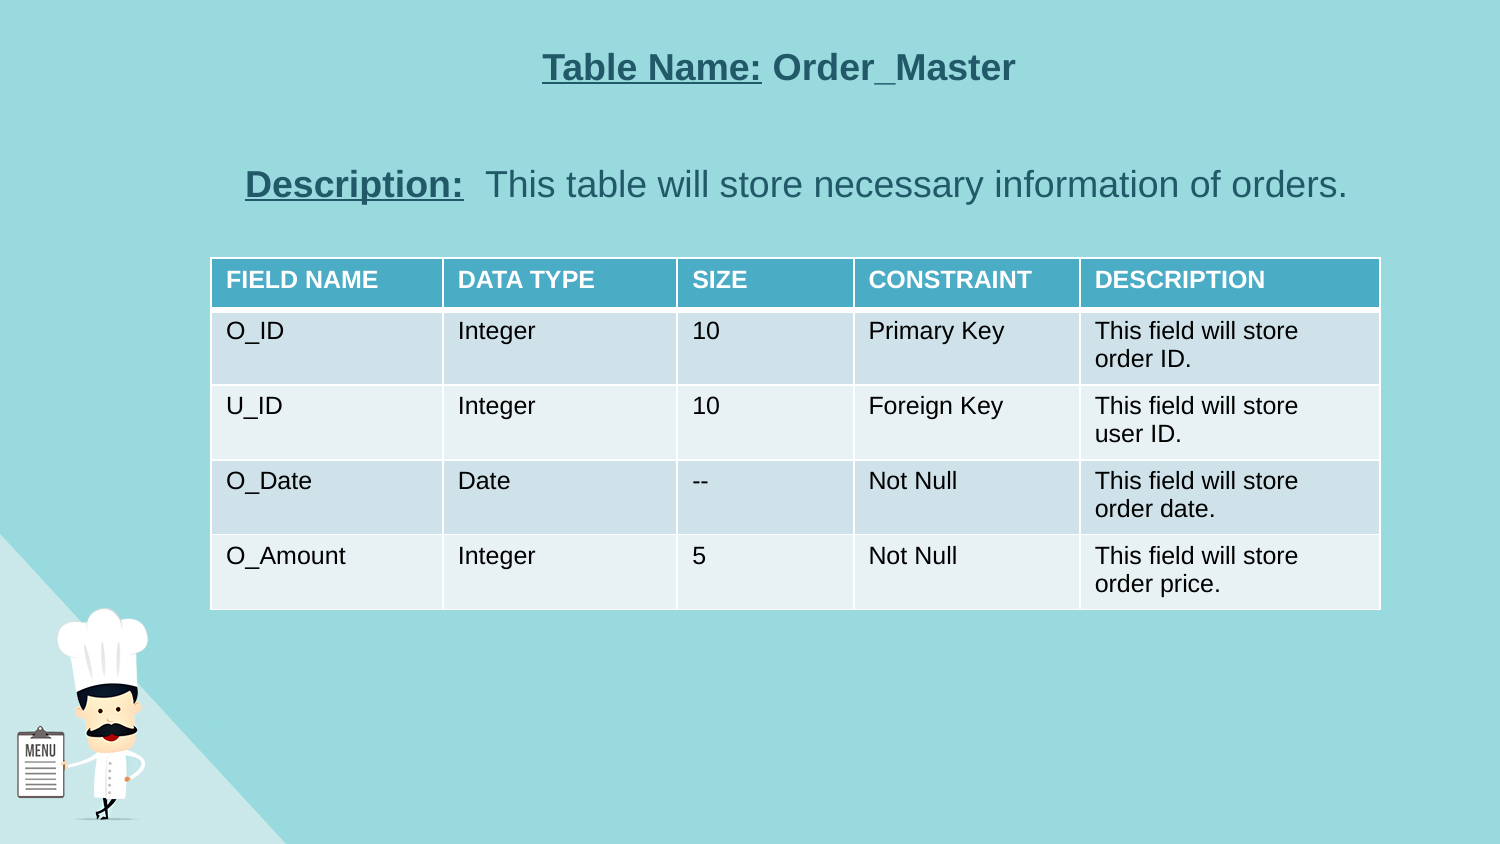

Table Name: Order_Master
Description:  This table will store necessary information of orders.
| FIELD NAME | DATA TYPE | SIZE | CONSTRAINT | DESCRIPTION |
| --- | --- | --- | --- | --- |
| O\_ID | Integer | 10 | Primary Key | This field will store order ID. |
| U\_ID | Integer | 10 | Foreign Key | This field will store user ID. |
| O\_Date | Date | -- | Not Null | This field will store order date. |
| O\_Amount | Integer | 5 | Not Null | This field will store order price. |